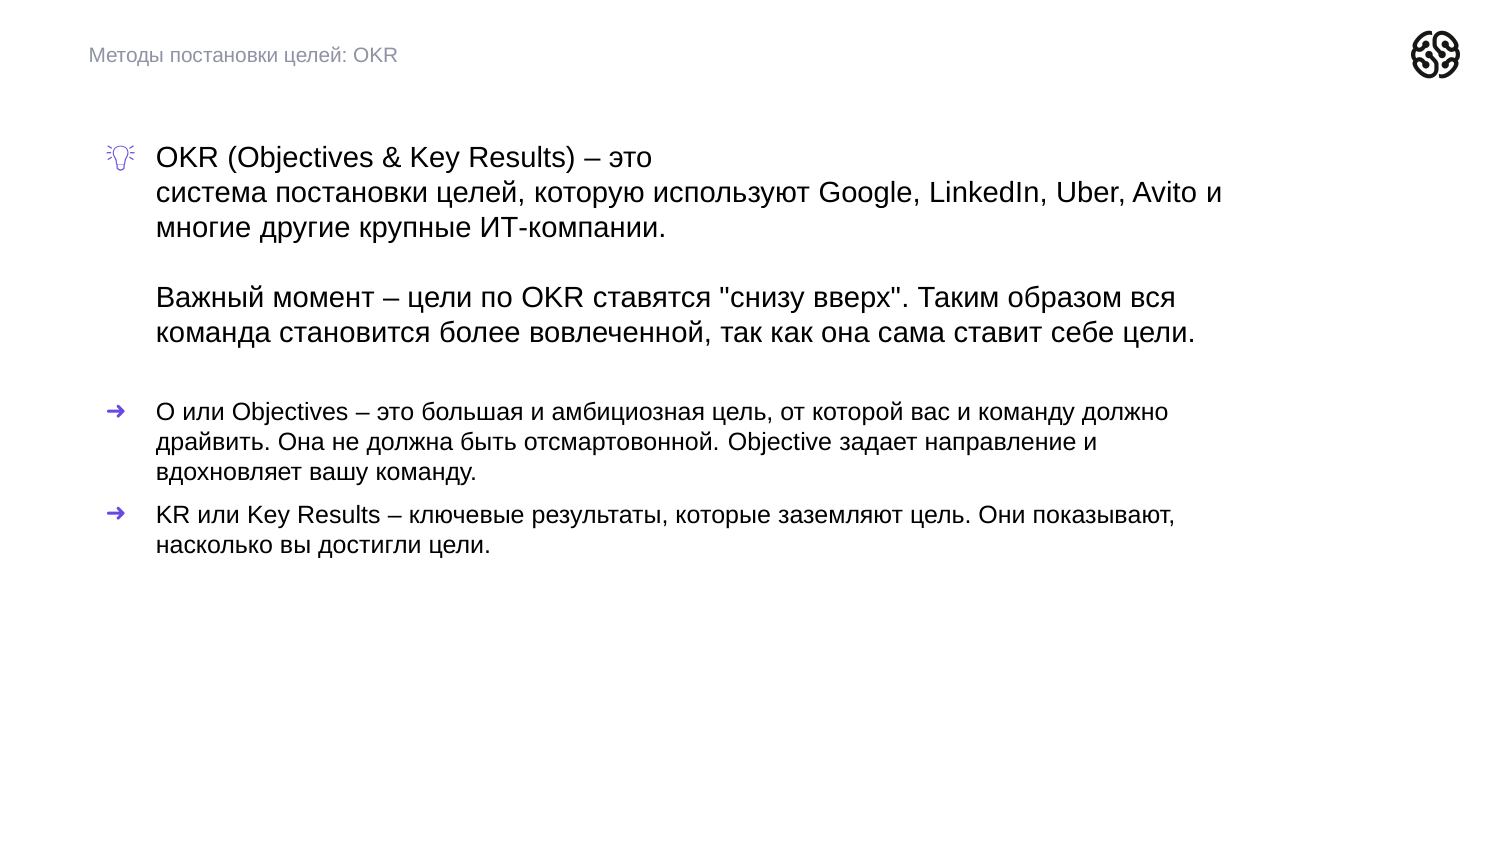

Методы постановки целей: OKR
OKR (Objectives & Key Results) – это
система постановки целей, которую используют Google, LinkedIn, Uber, Avito и многие другие крупные ИТ-компании.
Важный момент – цели по OKR ставятся "снизу вверх". Таким образом вся команда становится более вовлеченной, так как она сама ставит себе цели.

O или Objectives – это большая и амбициозная цель, от которой вас и команду должно драйвить. Она не должна быть отсмартовонной. Objective задает направление и вдохновляет вашу команду.
KR или Key Results – ключевые результаты, которые заземляют цель. Они показывают, насколько вы достигли цели.